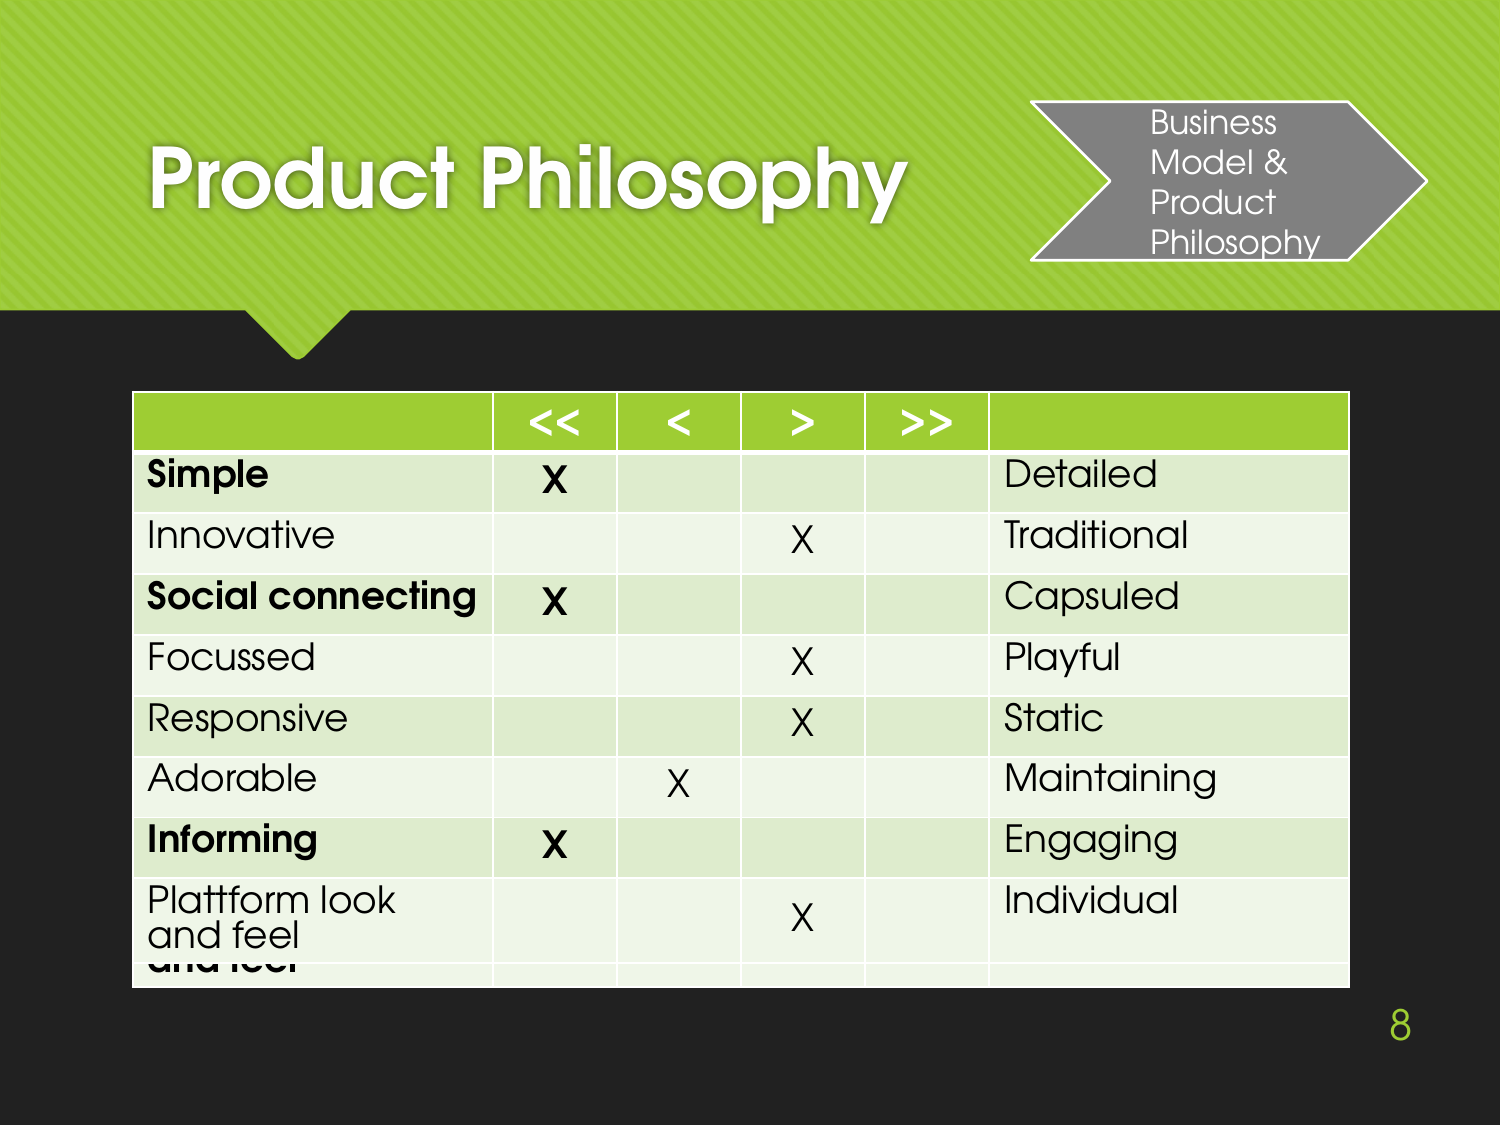

# Product Philosophy

Business Model & Product Philosophy
|  | << | < | > | >> |  |
| --- | --- | --- | --- | --- | --- |
| Simple | X |  |  |  | Detailed |
| Innovative |  |  | X |  | Traditional |
| Social connecting | X |  |  |  | Capsuled |
| Focussed |  | X |  |  | Playful |
| Responsive | X |  |  |  | Static |
| Adorable |  | X |  |  | Maintaining |
| Informing | X |  |  |  | Engaging |
| Plattform look and feel |  | X |  |  | Individual |
|  | << | < | > | >> |  |
| --- | --- | --- | --- | --- | --- |
| Simple | X |  |  |  | Detailed |
| Innovative |  |  | X |  | Traditional |
| Social connecting | X |  |  |  | Capsuled |
| Focussed |  |  | X |  | Playful |
| Responsive |  |  | X |  | Static |
| Adorable |  | X |  |  | Maintaining |
| Informing | X |  |  |  | Engaging |
| Plattform look and feel |  |  | X |  | Individual |
8